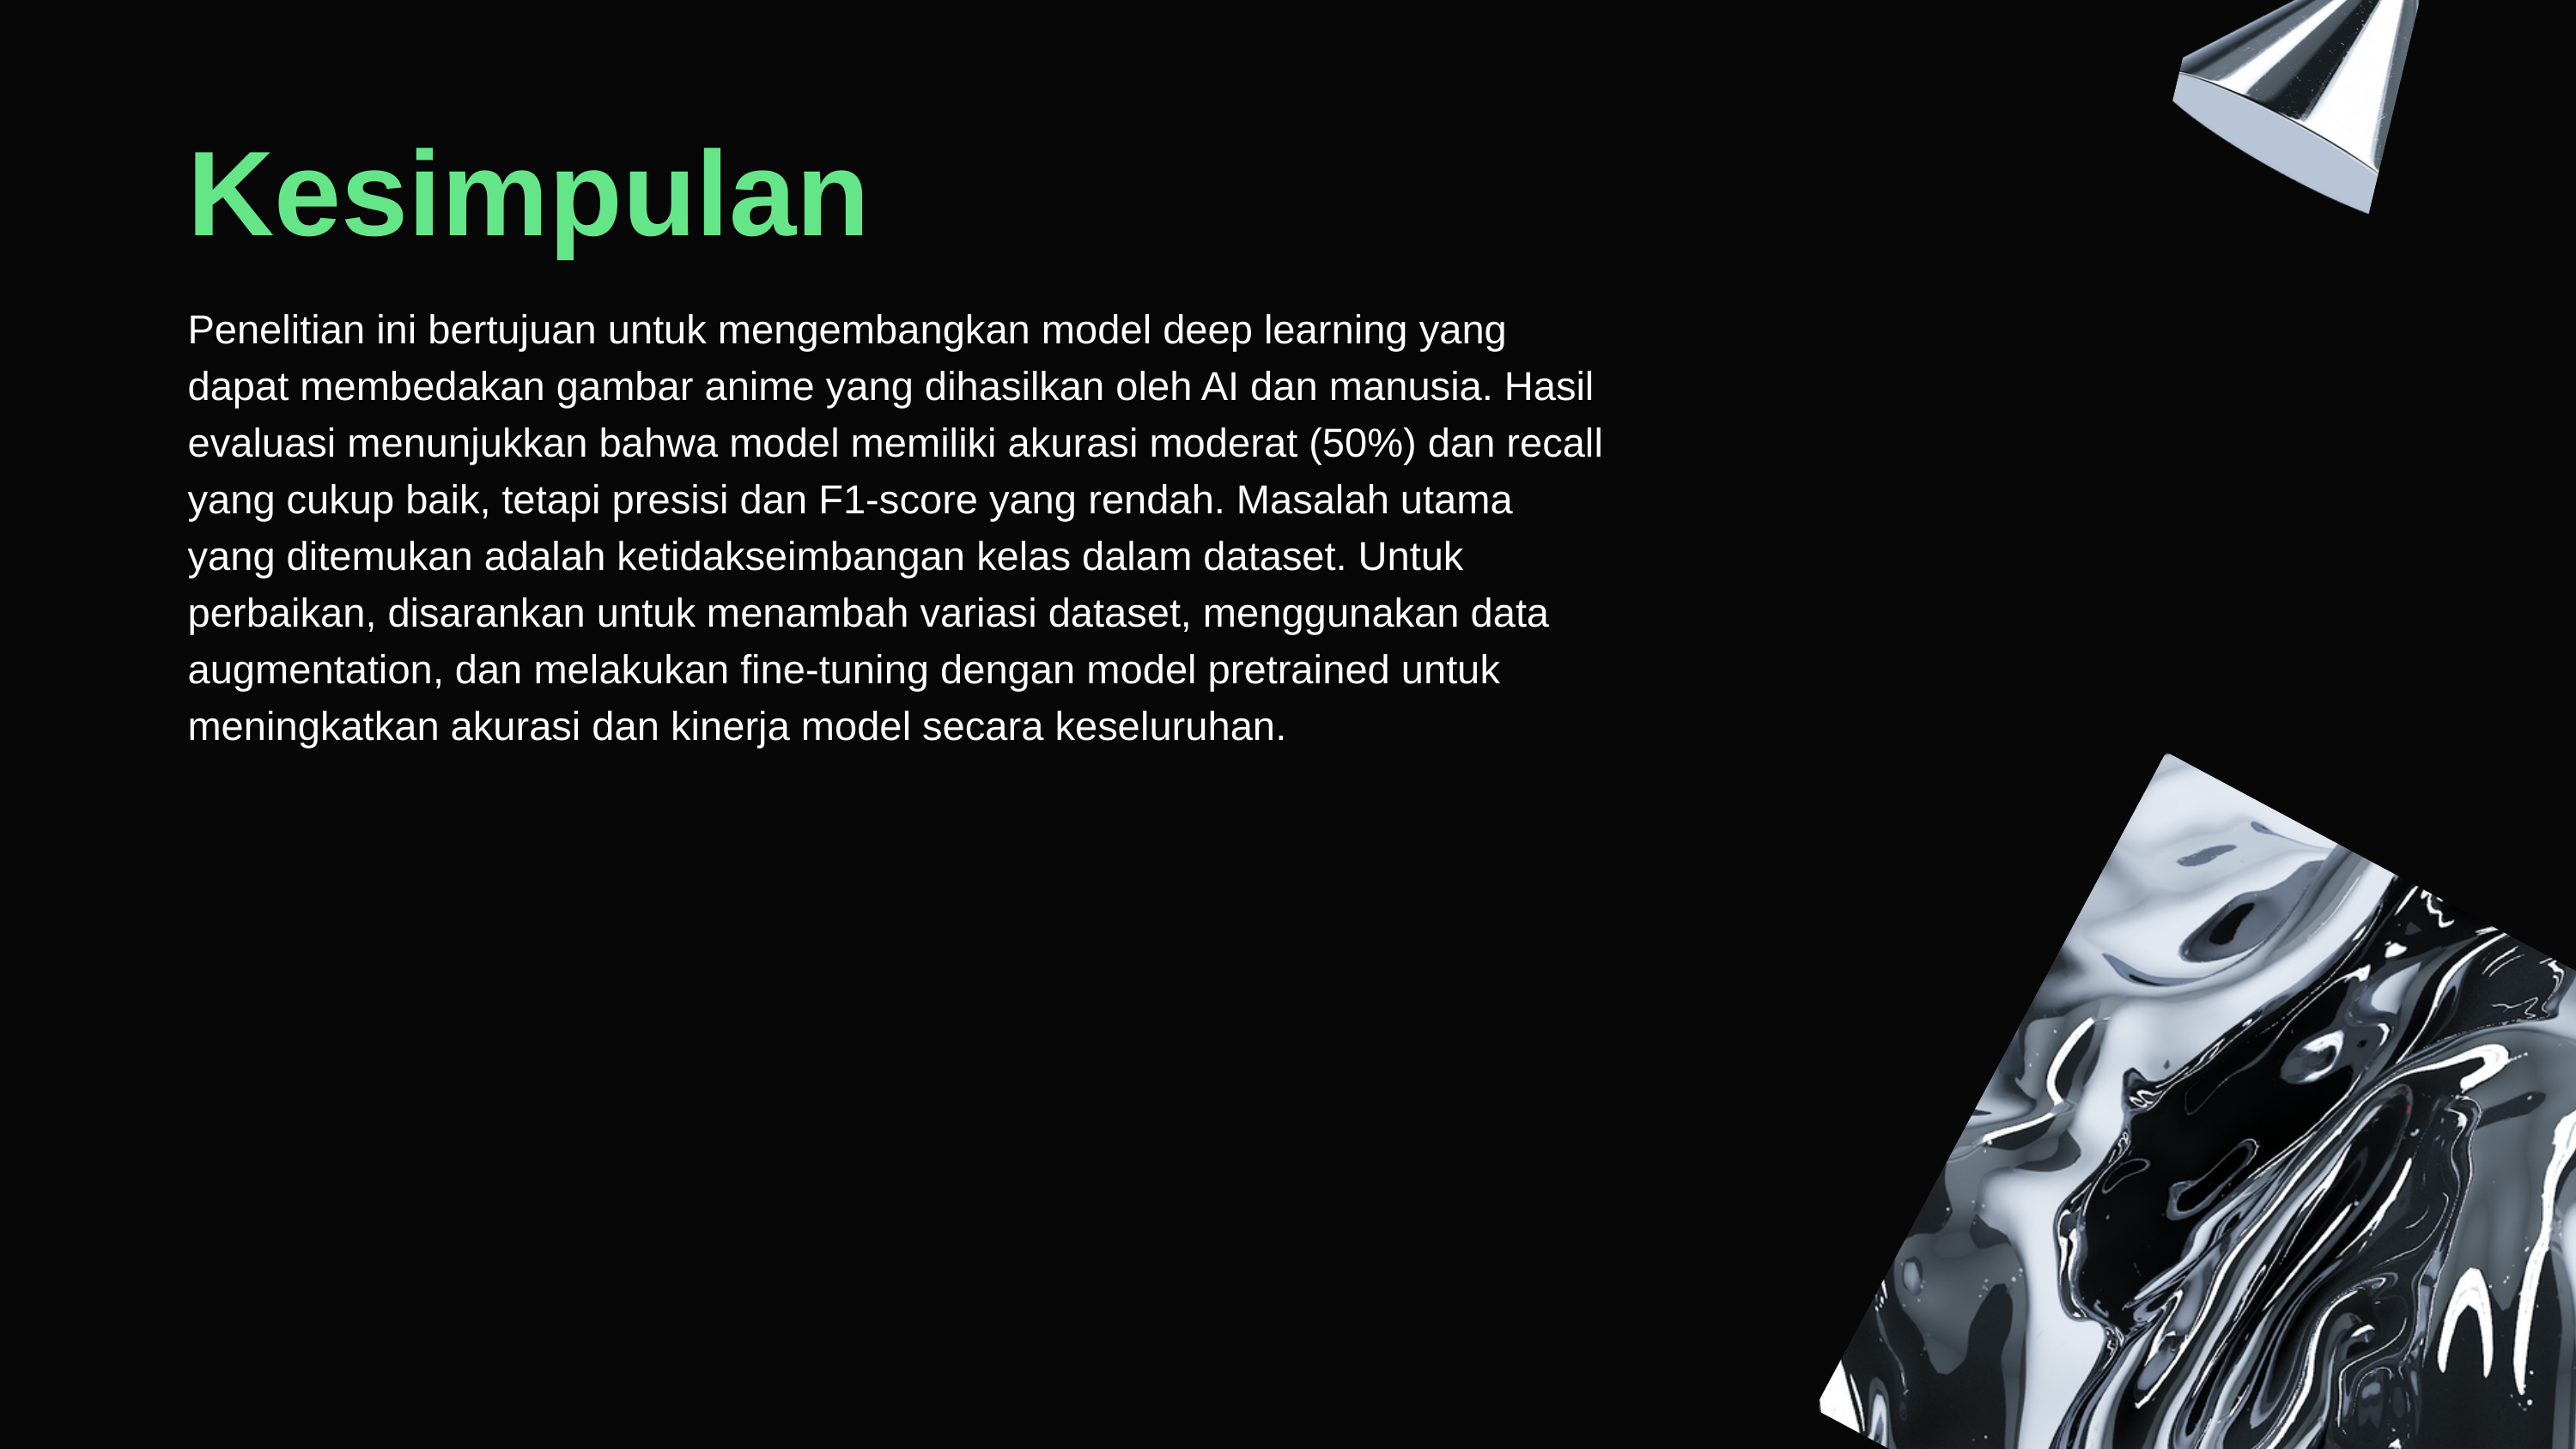

Kesimpulan
Penelitian ini bertujuan untuk mengembangkan model deep learning yang dapat membedakan gambar anime yang dihasilkan oleh AI dan manusia. Hasil evaluasi menunjukkan bahwa model memiliki akurasi moderat (50%) dan recall yang cukup baik, tetapi presisi dan F1-score yang rendah. Masalah utama yang ditemukan adalah ketidakseimbangan kelas dalam dataset. Untuk perbaikan, disarankan untuk menambah variasi dataset, menggunakan data augmentation, dan melakukan fine-tuning dengan model pretrained untuk meningkatkan akurasi dan kinerja model secara keseluruhan.